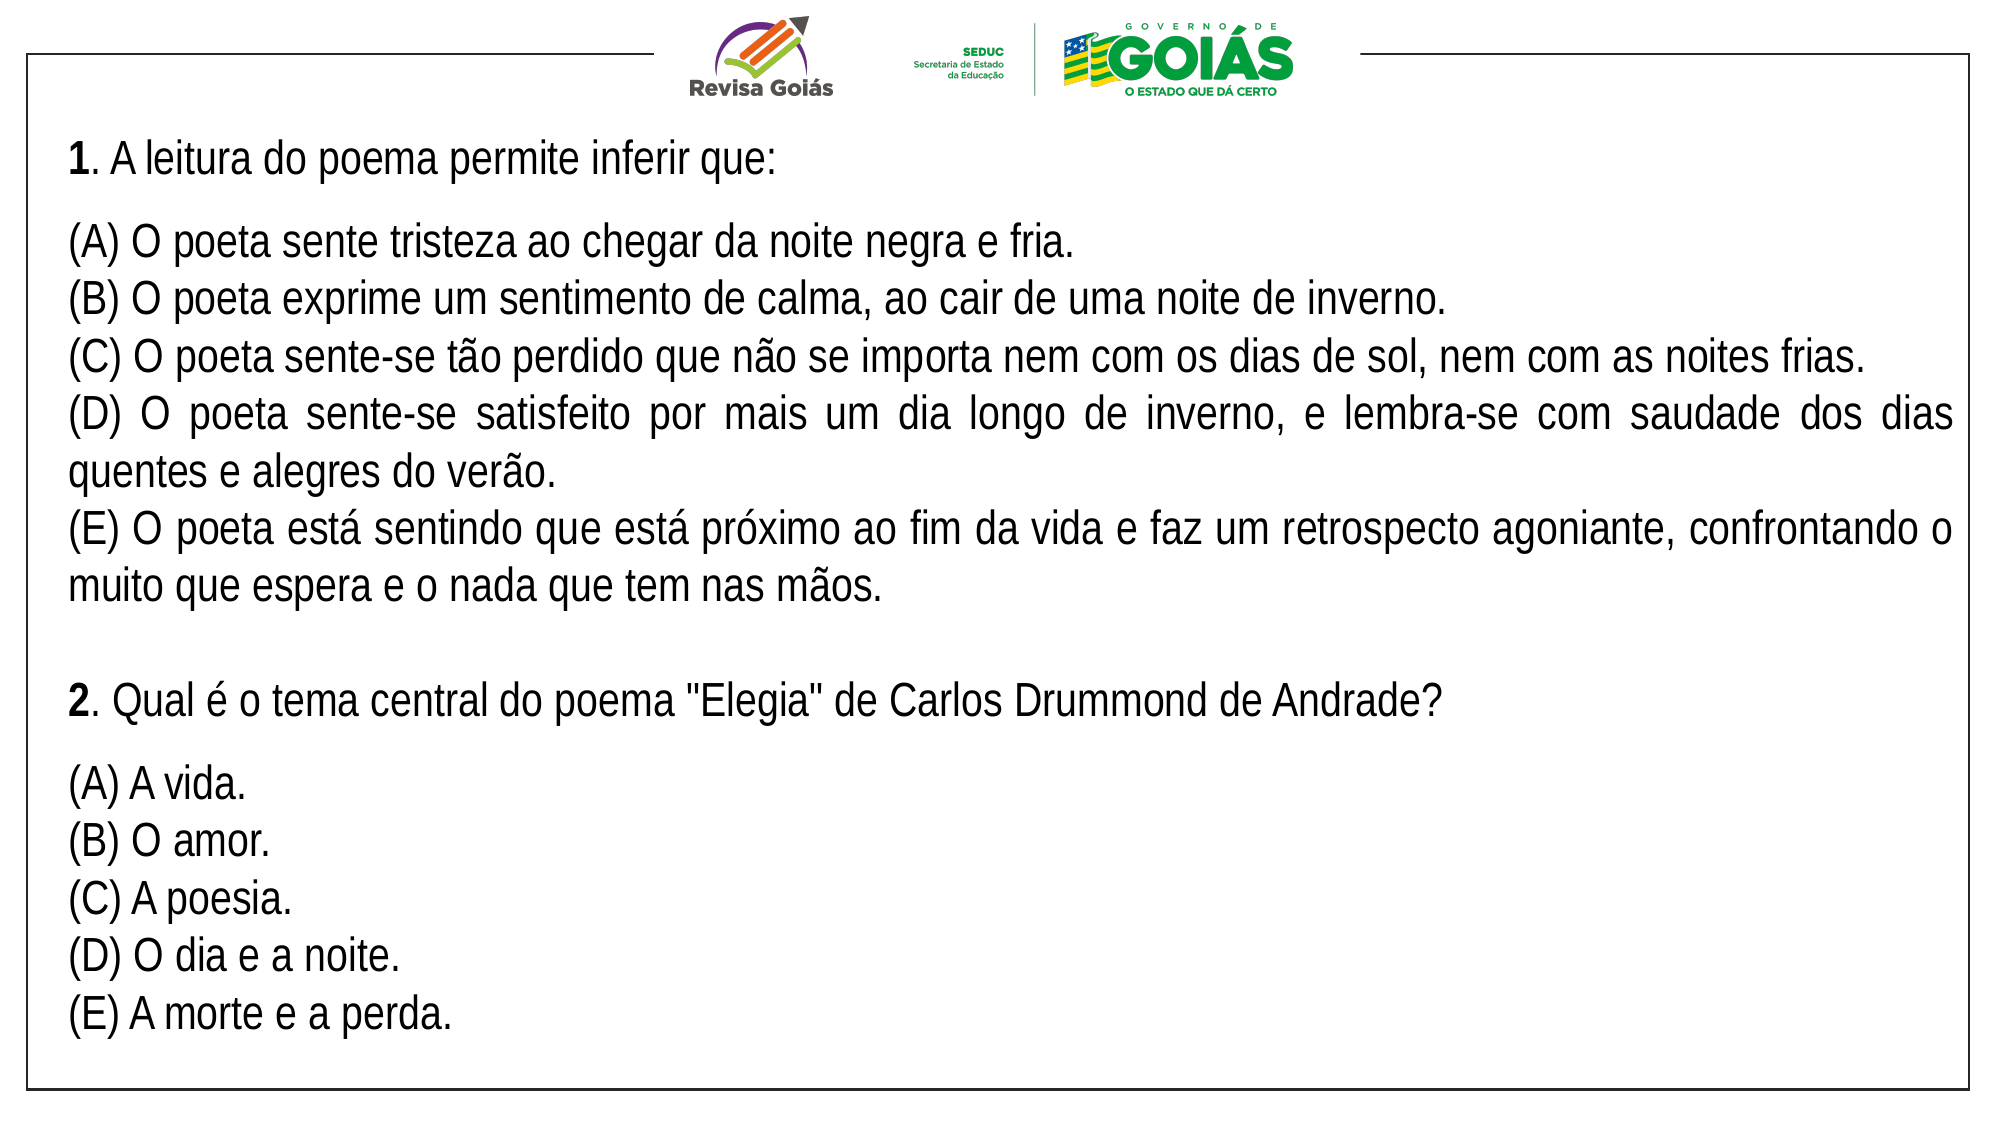

1. A leitura do poema permite inferir que:

(A) O poeta sente tristeza ao chegar da noite negra e fria.
(B) O poeta exprime um sentimento de calma, ao cair de uma noite de inverno.
(C) O poeta sente-se tão perdido que não se importa nem com os dias de sol, nem com as noites frias.
(D) O poeta sente-se satisfeito por mais um dia longo de inverno, e lembra-se com saudade dos dias quentes e alegres do verão.
(E) O poeta está sentindo que está próximo ao fim da vida e faz um retrospecto agoniante, confrontando o muito que espera e o nada que tem nas mãos.

2. Qual é o tema central do poema "Elegia" de Carlos Drummond de Andrade?

(A) A vida.
(B) O amor.
(C) A poesia.
(D) O dia e a noite.
(E) A morte e a perda.